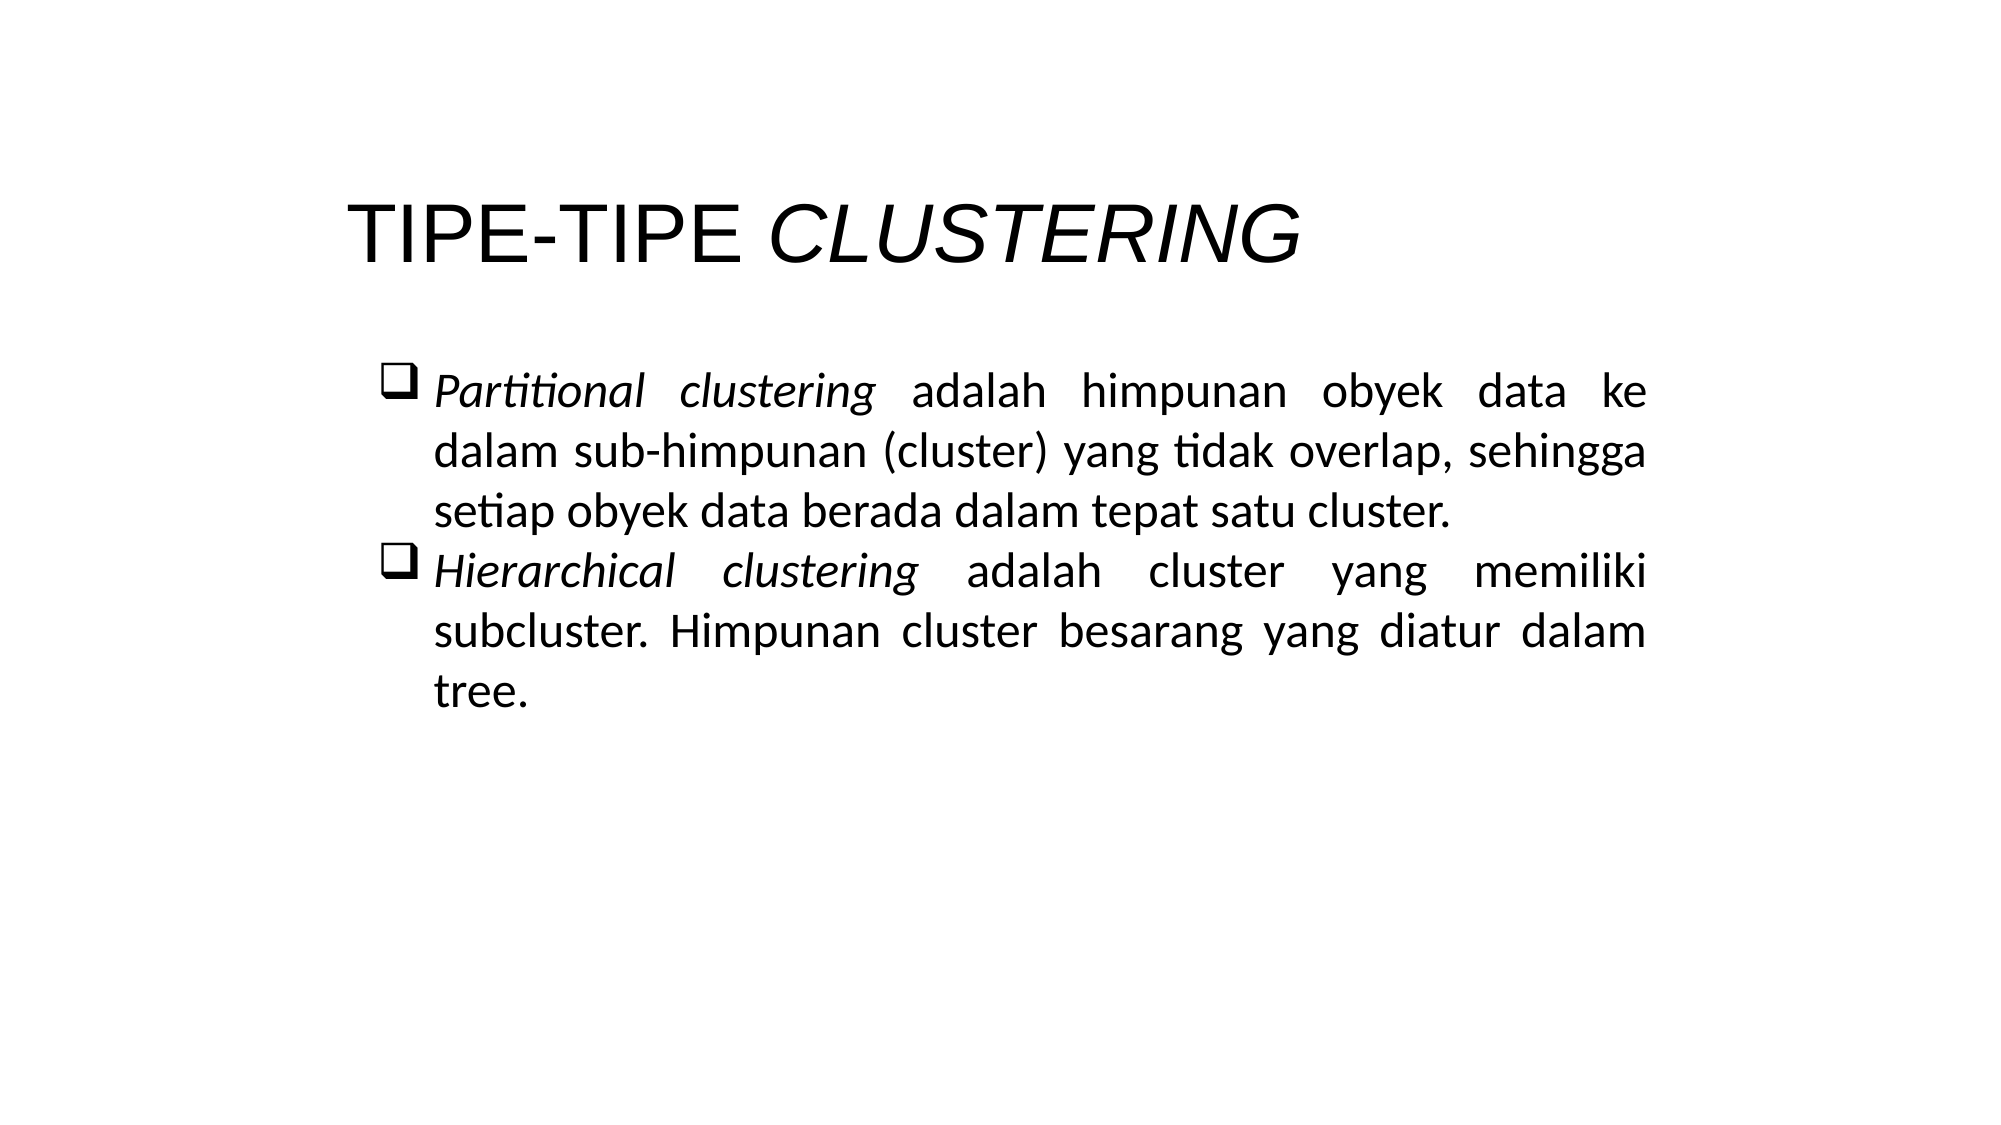

# TIPE-TIPE CLUSTERING
Partitional clustering adalah himpunan obyek data ke dalam sub-himpunan (cluster) yang tidak overlap, sehingga setiap obyek data berada dalam tepat satu cluster.
Hierarchical clustering adalah cluster yang memiliki subcluster. Himpunan cluster besarang yang diatur dalam tree.